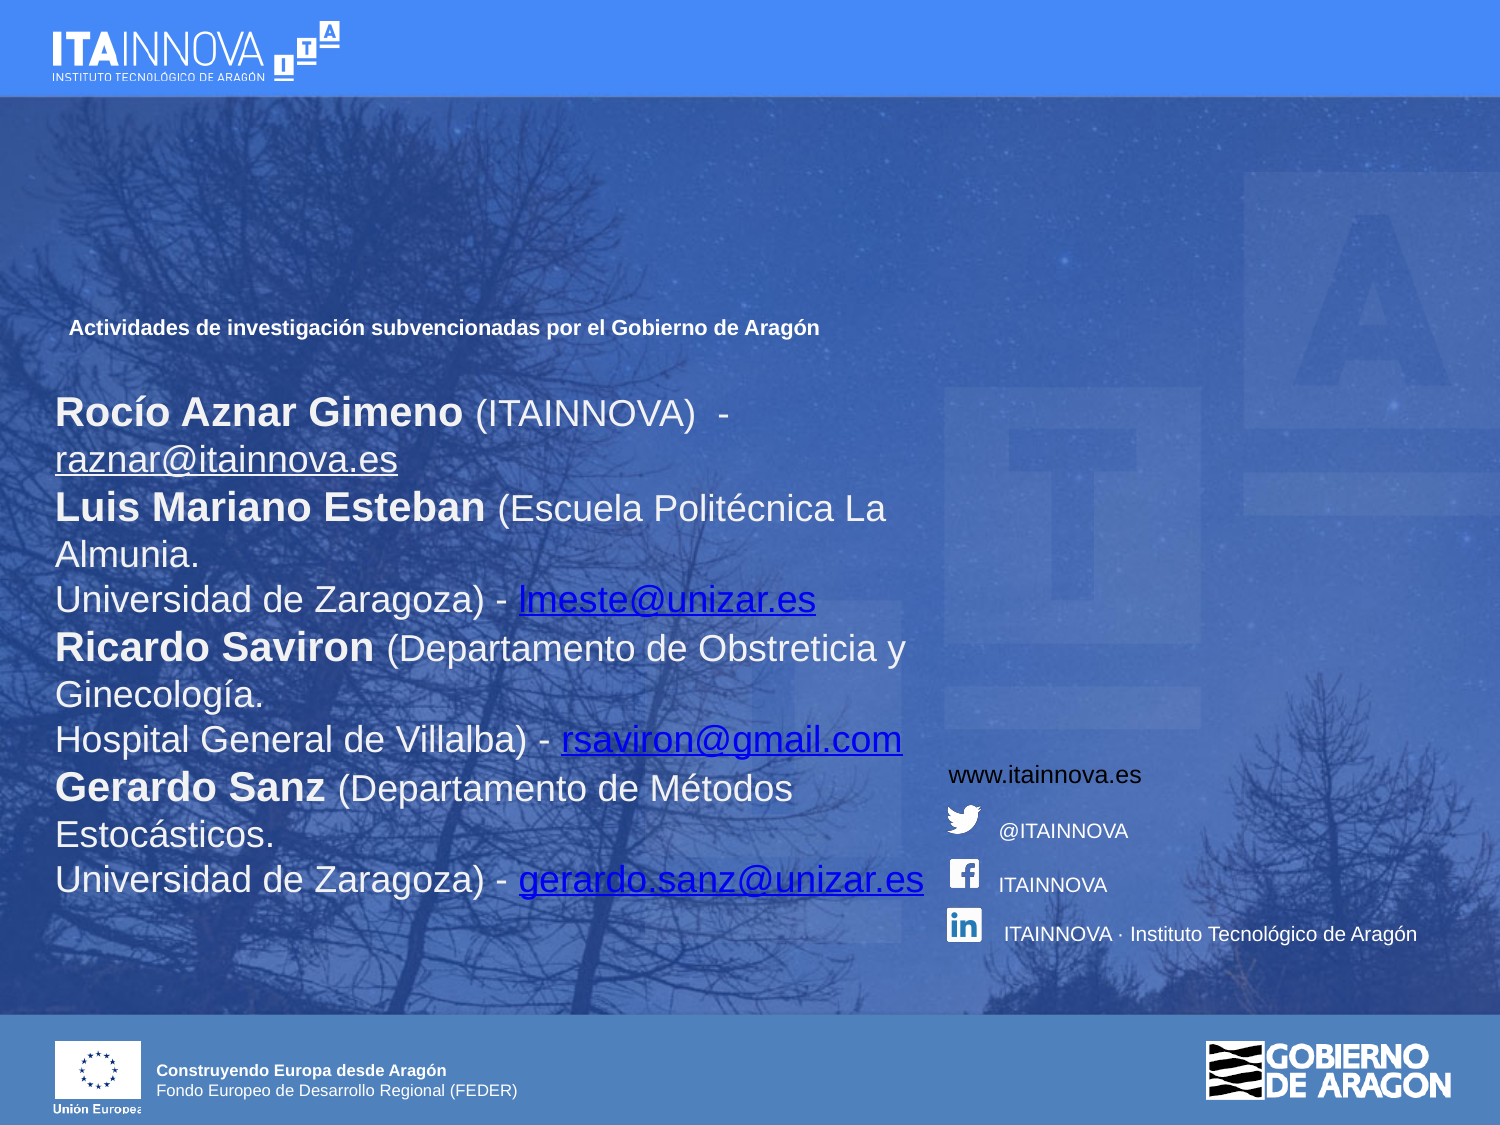

Rocío Aznar Gimeno (ITAINNOVA)  - raznar@itainnova.es
Luis Mariano Esteban (Escuela Politécnica La Almunia.
Universidad de Zaragoza) - lmeste@unizar.es
Ricardo Saviron (Departamento de Obstreticia y Ginecología.
Hospital General de Villalba) - rsaviron@gmail.com
Gerardo Sanz (Departamento de Métodos Estocásticos.
Universidad de Zaragoza) - gerardo.sanz@unizar.es